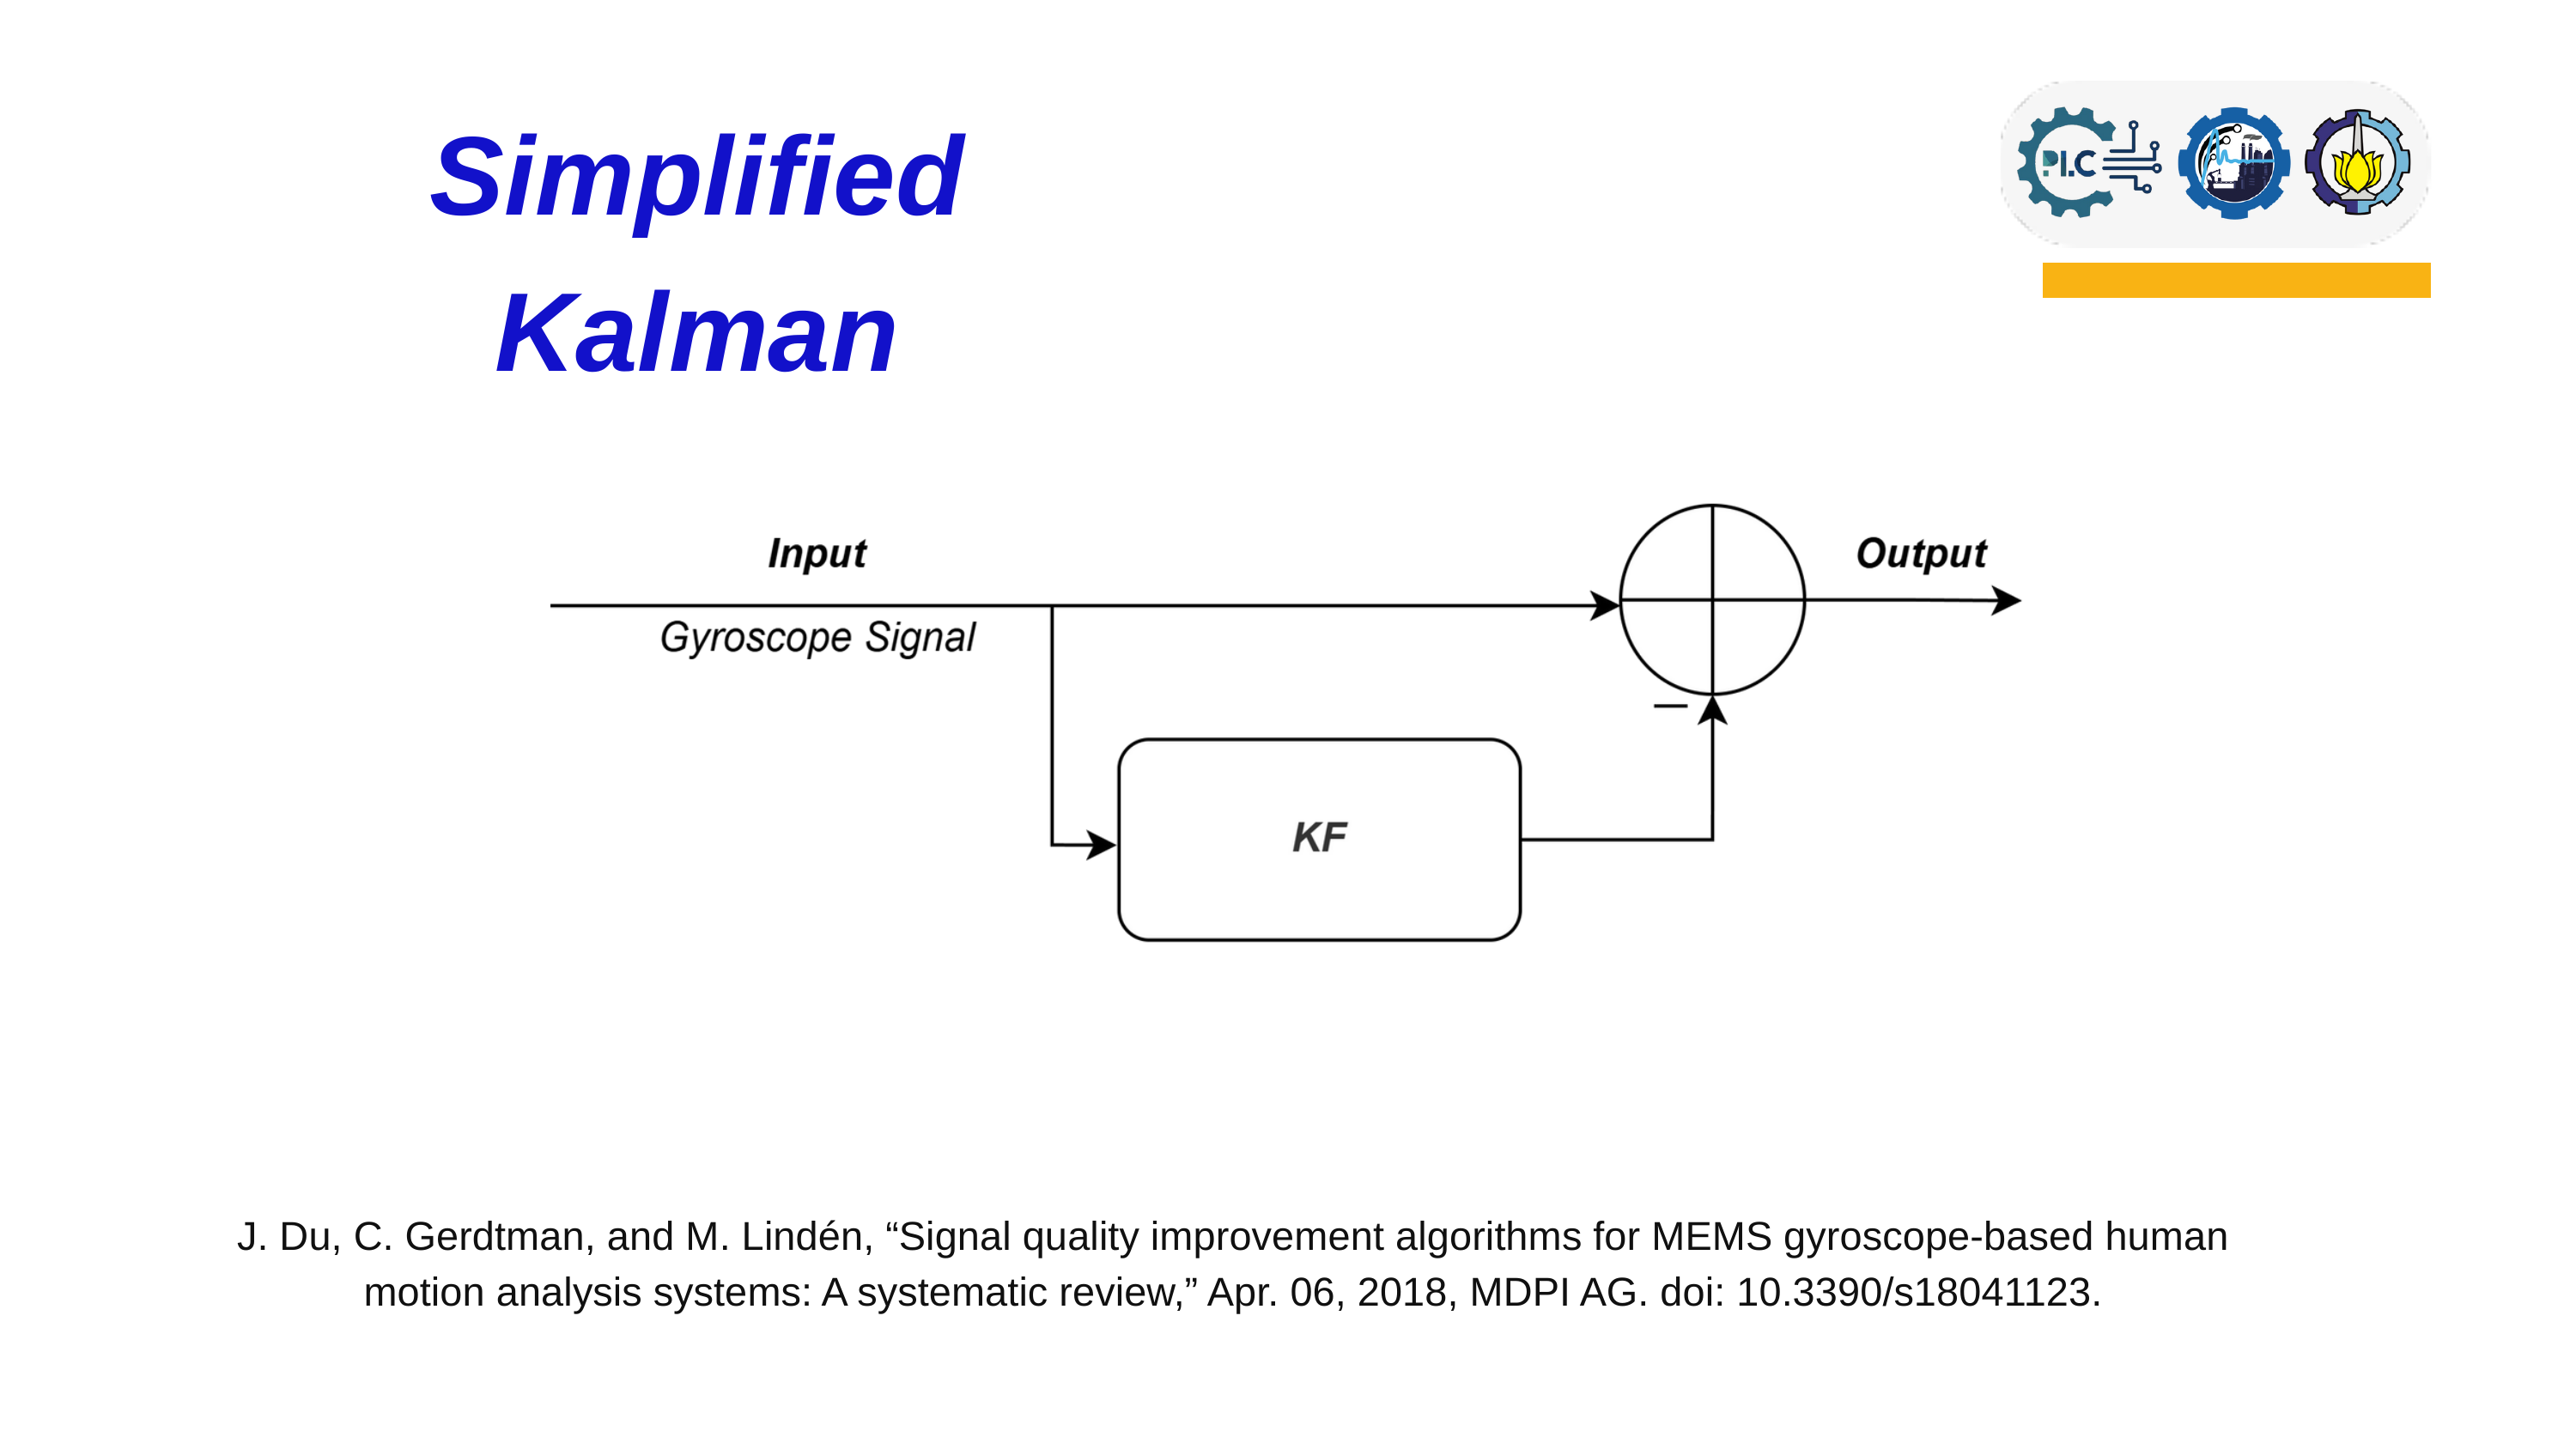

Simplified Kalman

J. Du, C. Gerdtman, and M. Lindén, “Signal quality improvement algorithms for MEMS gyroscope-based human motion analysis systems: A systematic review,” Apr. 06, 2018, MDPI AG. doi: 10.3390/s18041123.